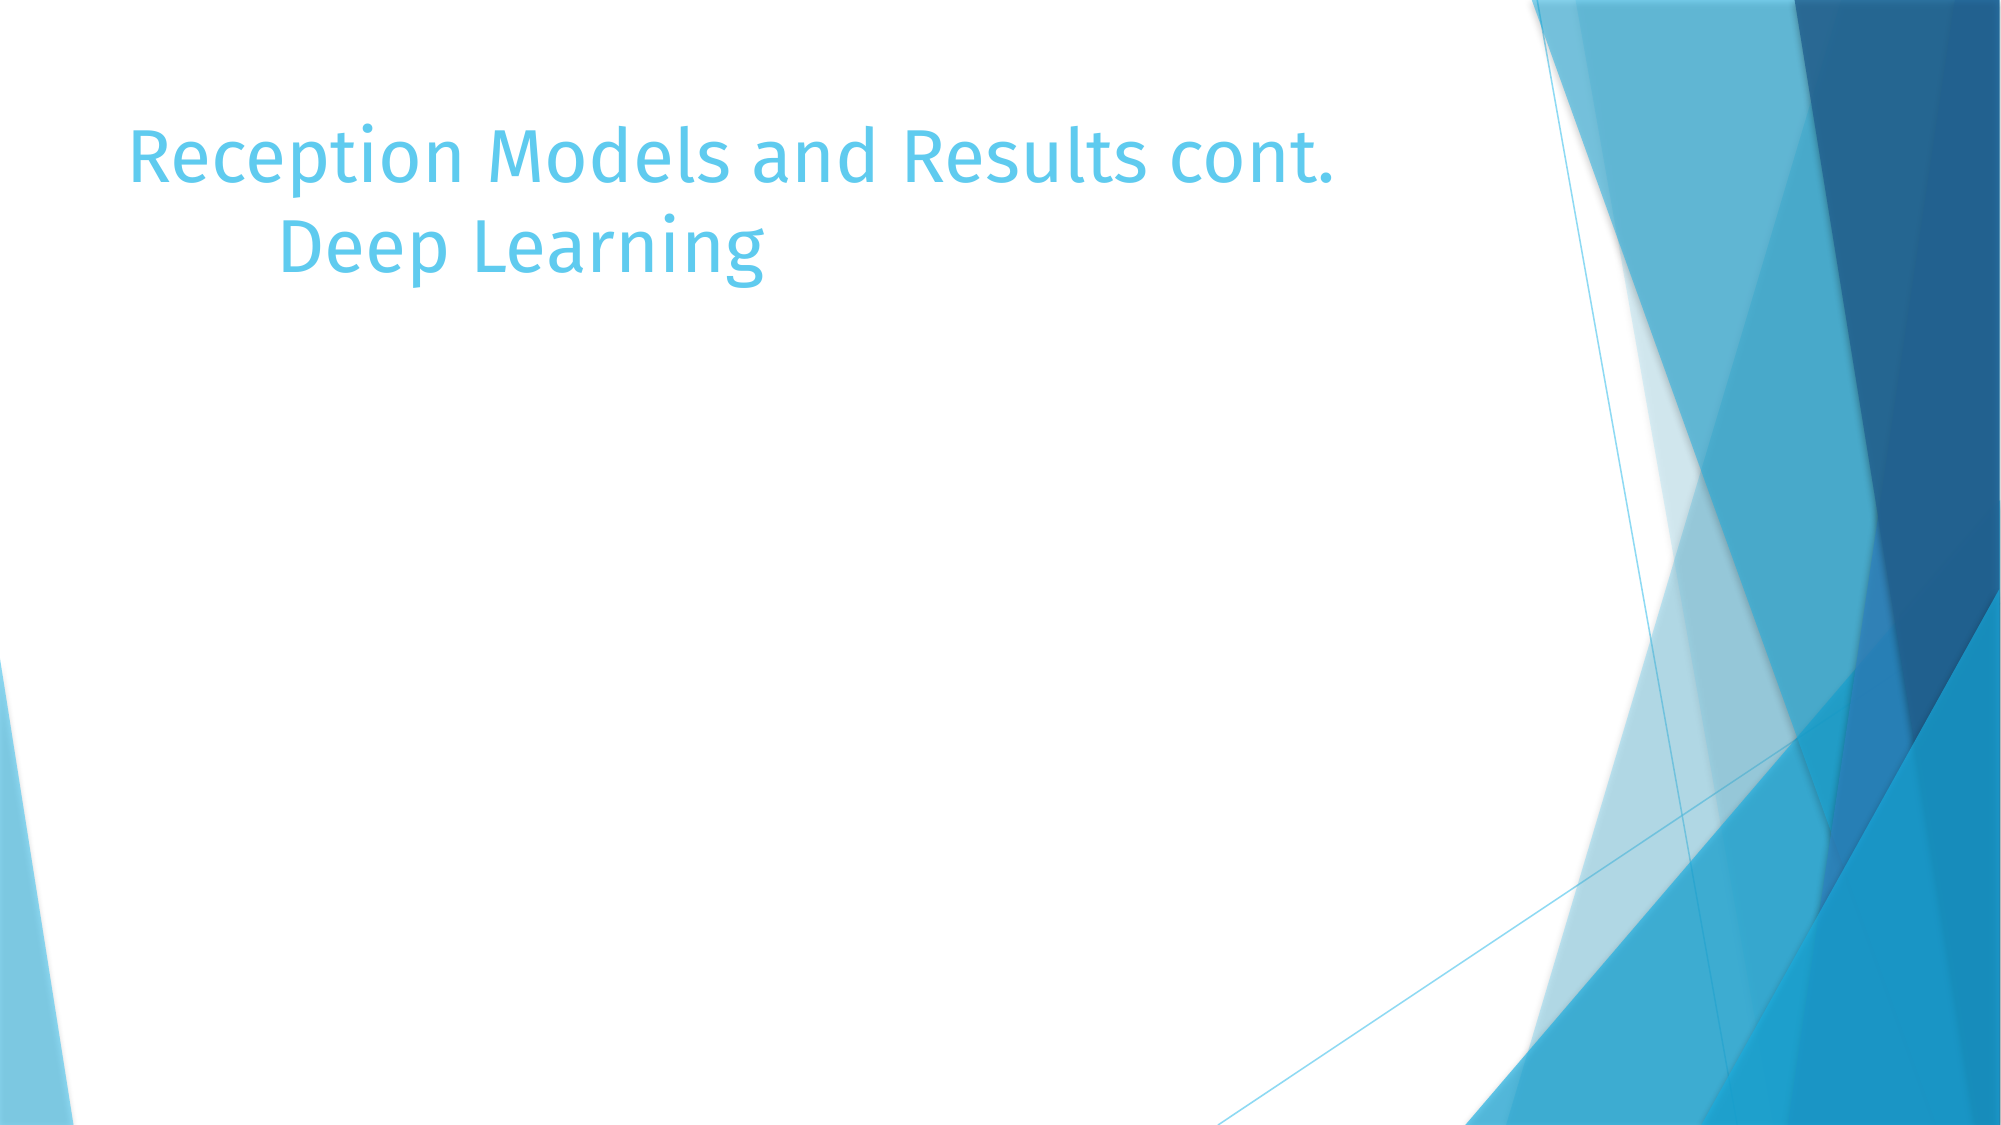

# Reception Models and Results cont. Deep Learning